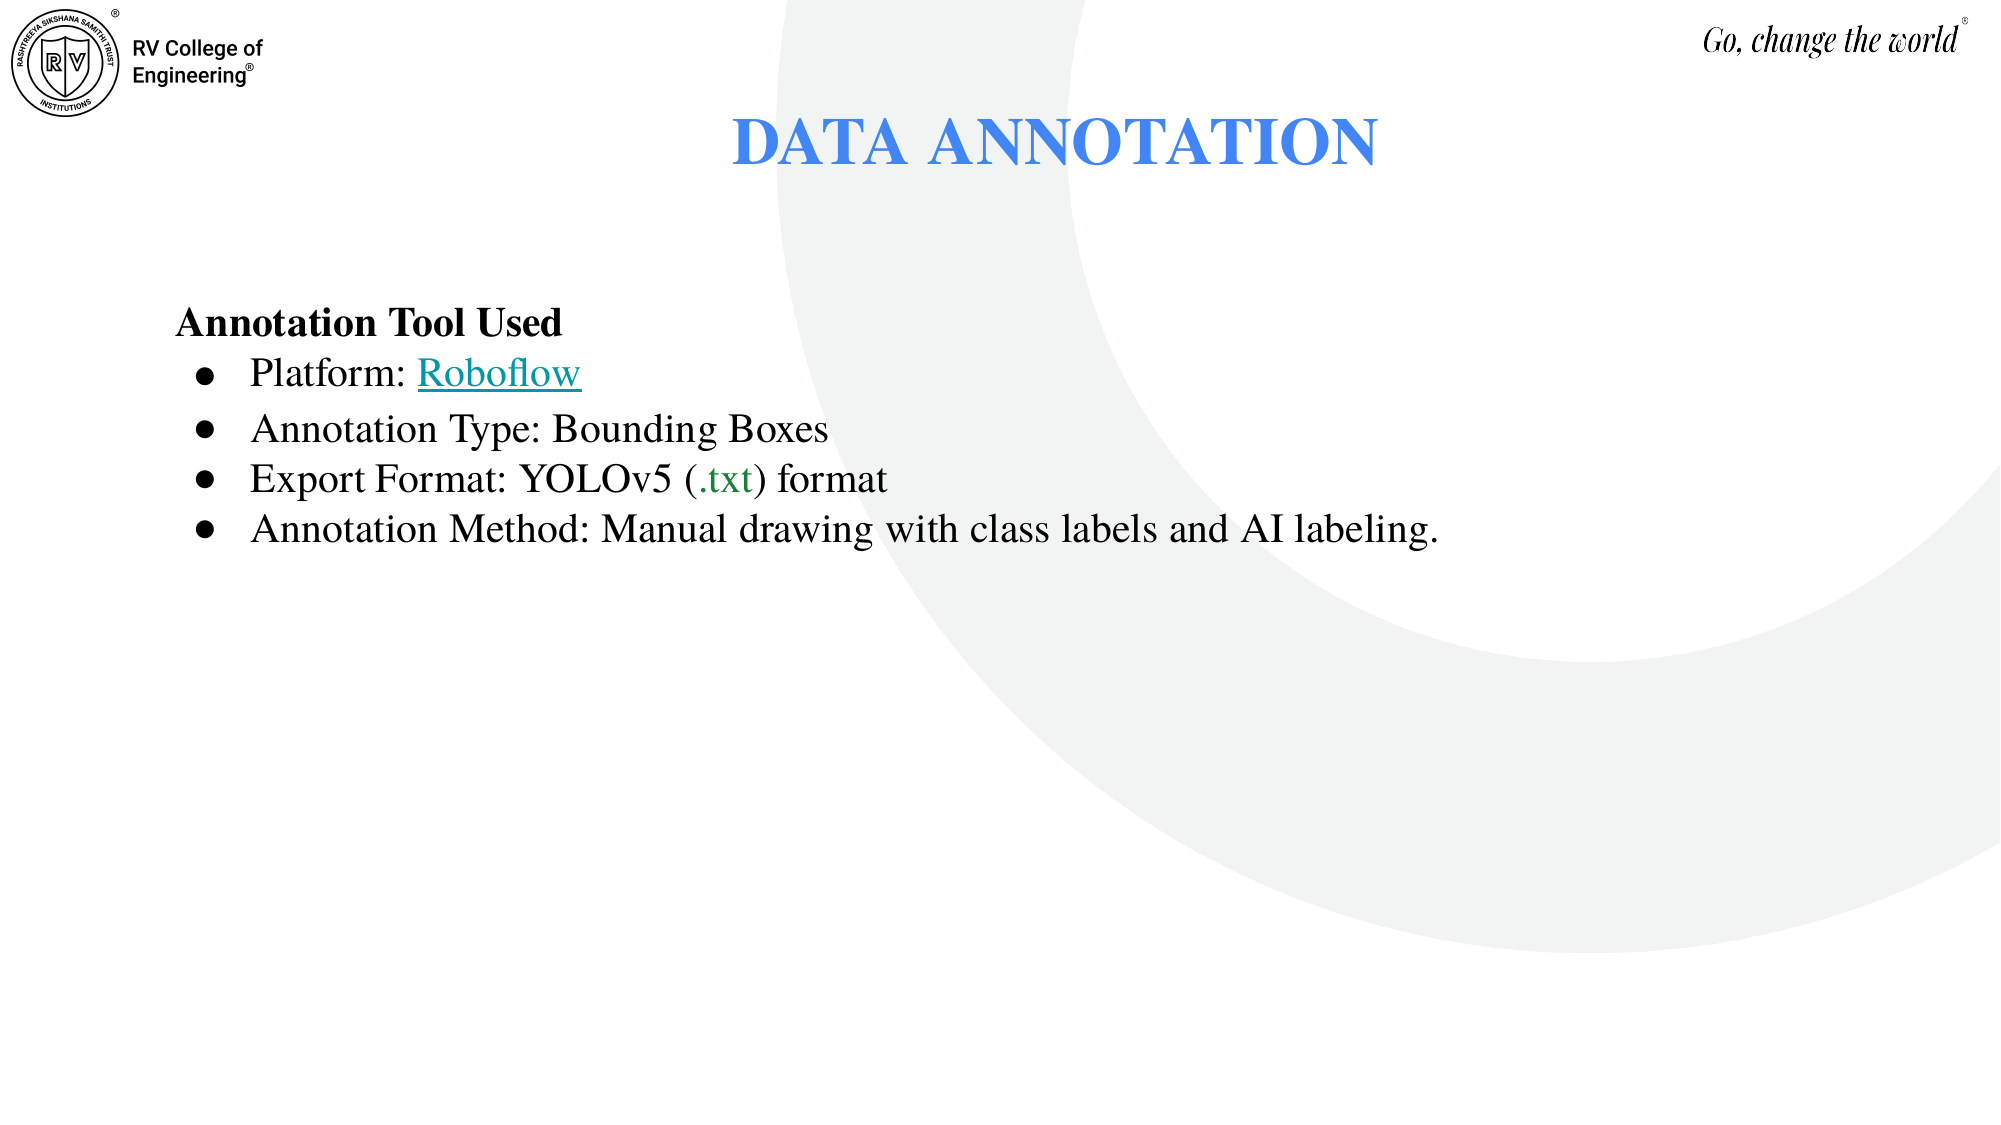

DATA ANNOTATION
Annotation Tool Used
Platform: Roboflow
Annotation Type: Bounding Boxes
Export Format: YOLOv5 (.txt) format
Annotation Method: Manual drawing with class labels and AI labeling.